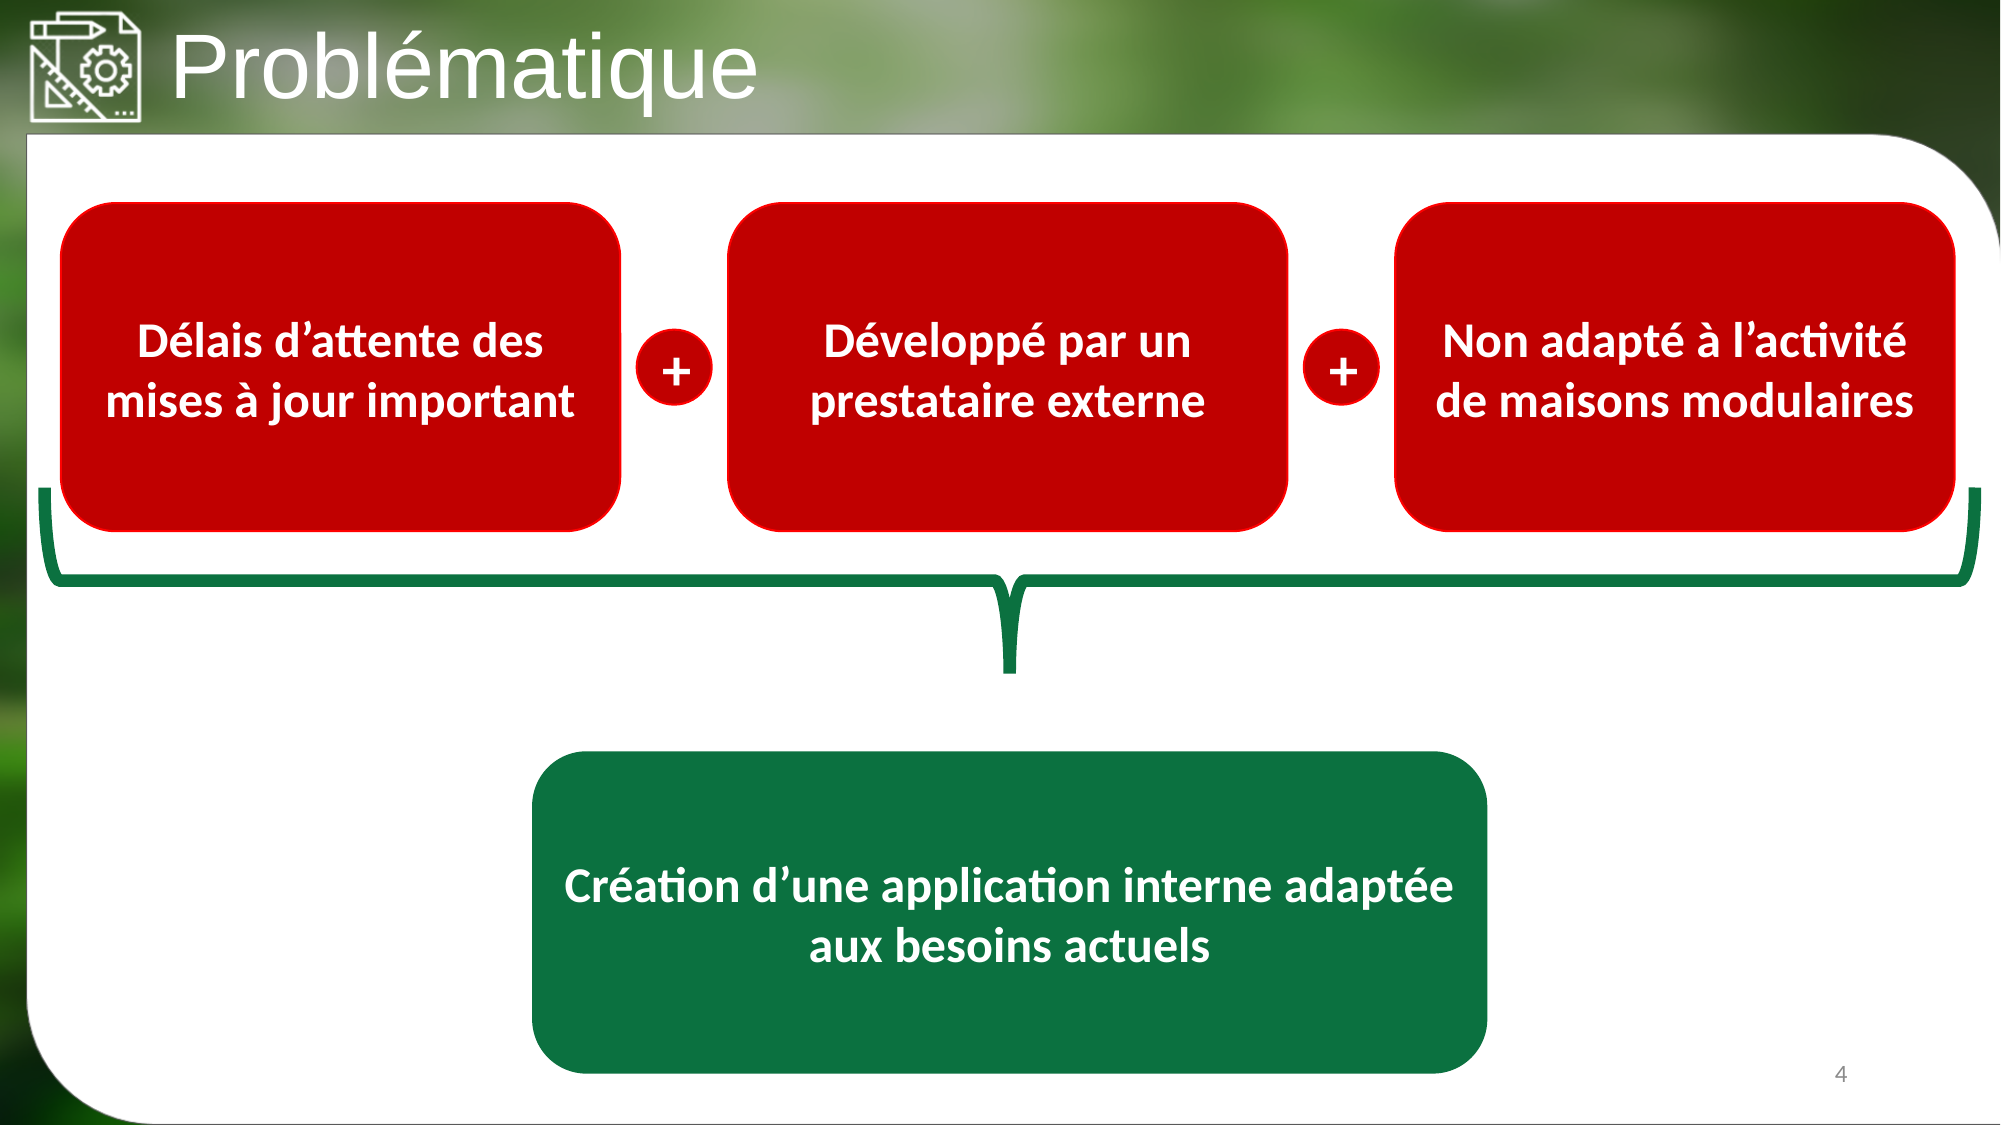

Problématique

Délais d’attente des mises à jour important
Développé par un prestataire externe
Non adapté à l’activité de maisons modulaires
+
+
Création d’une application interne adaptée aux besoins actuels
4